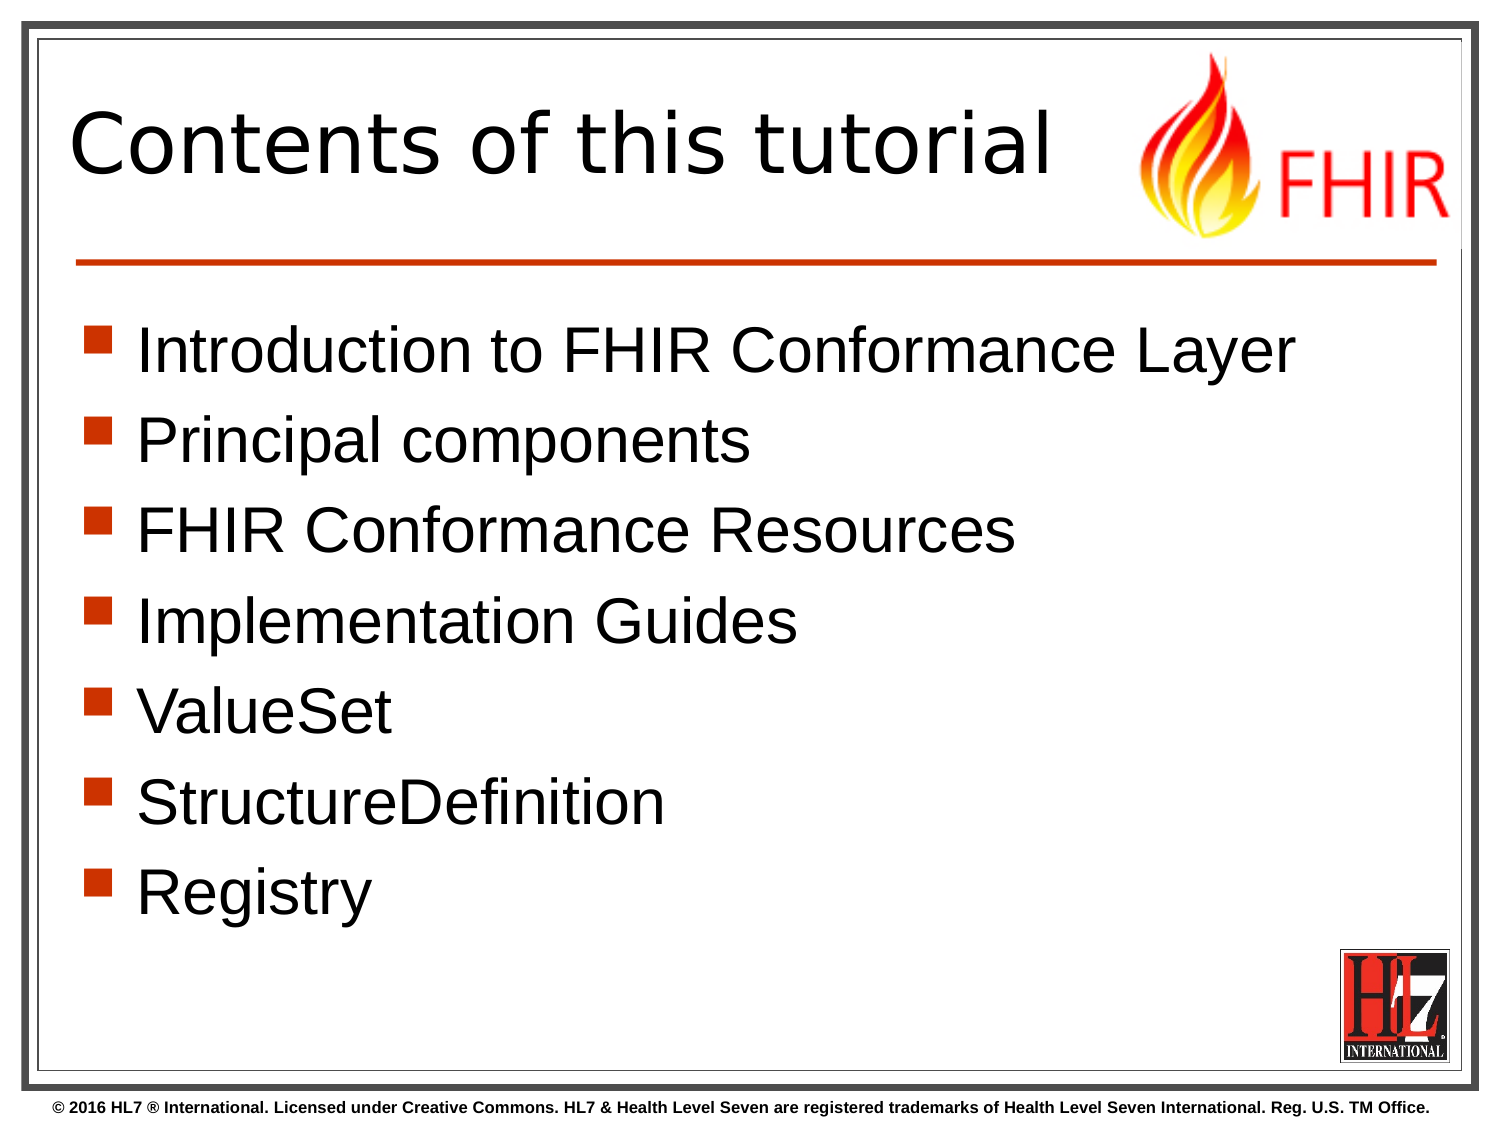

# Contents of this tutorial

Introduction to FHIR Conformance Layer
Principal components
FHIR Conformance Resources
Implementation Guides
ValueSet
StructureDefinition
Registry